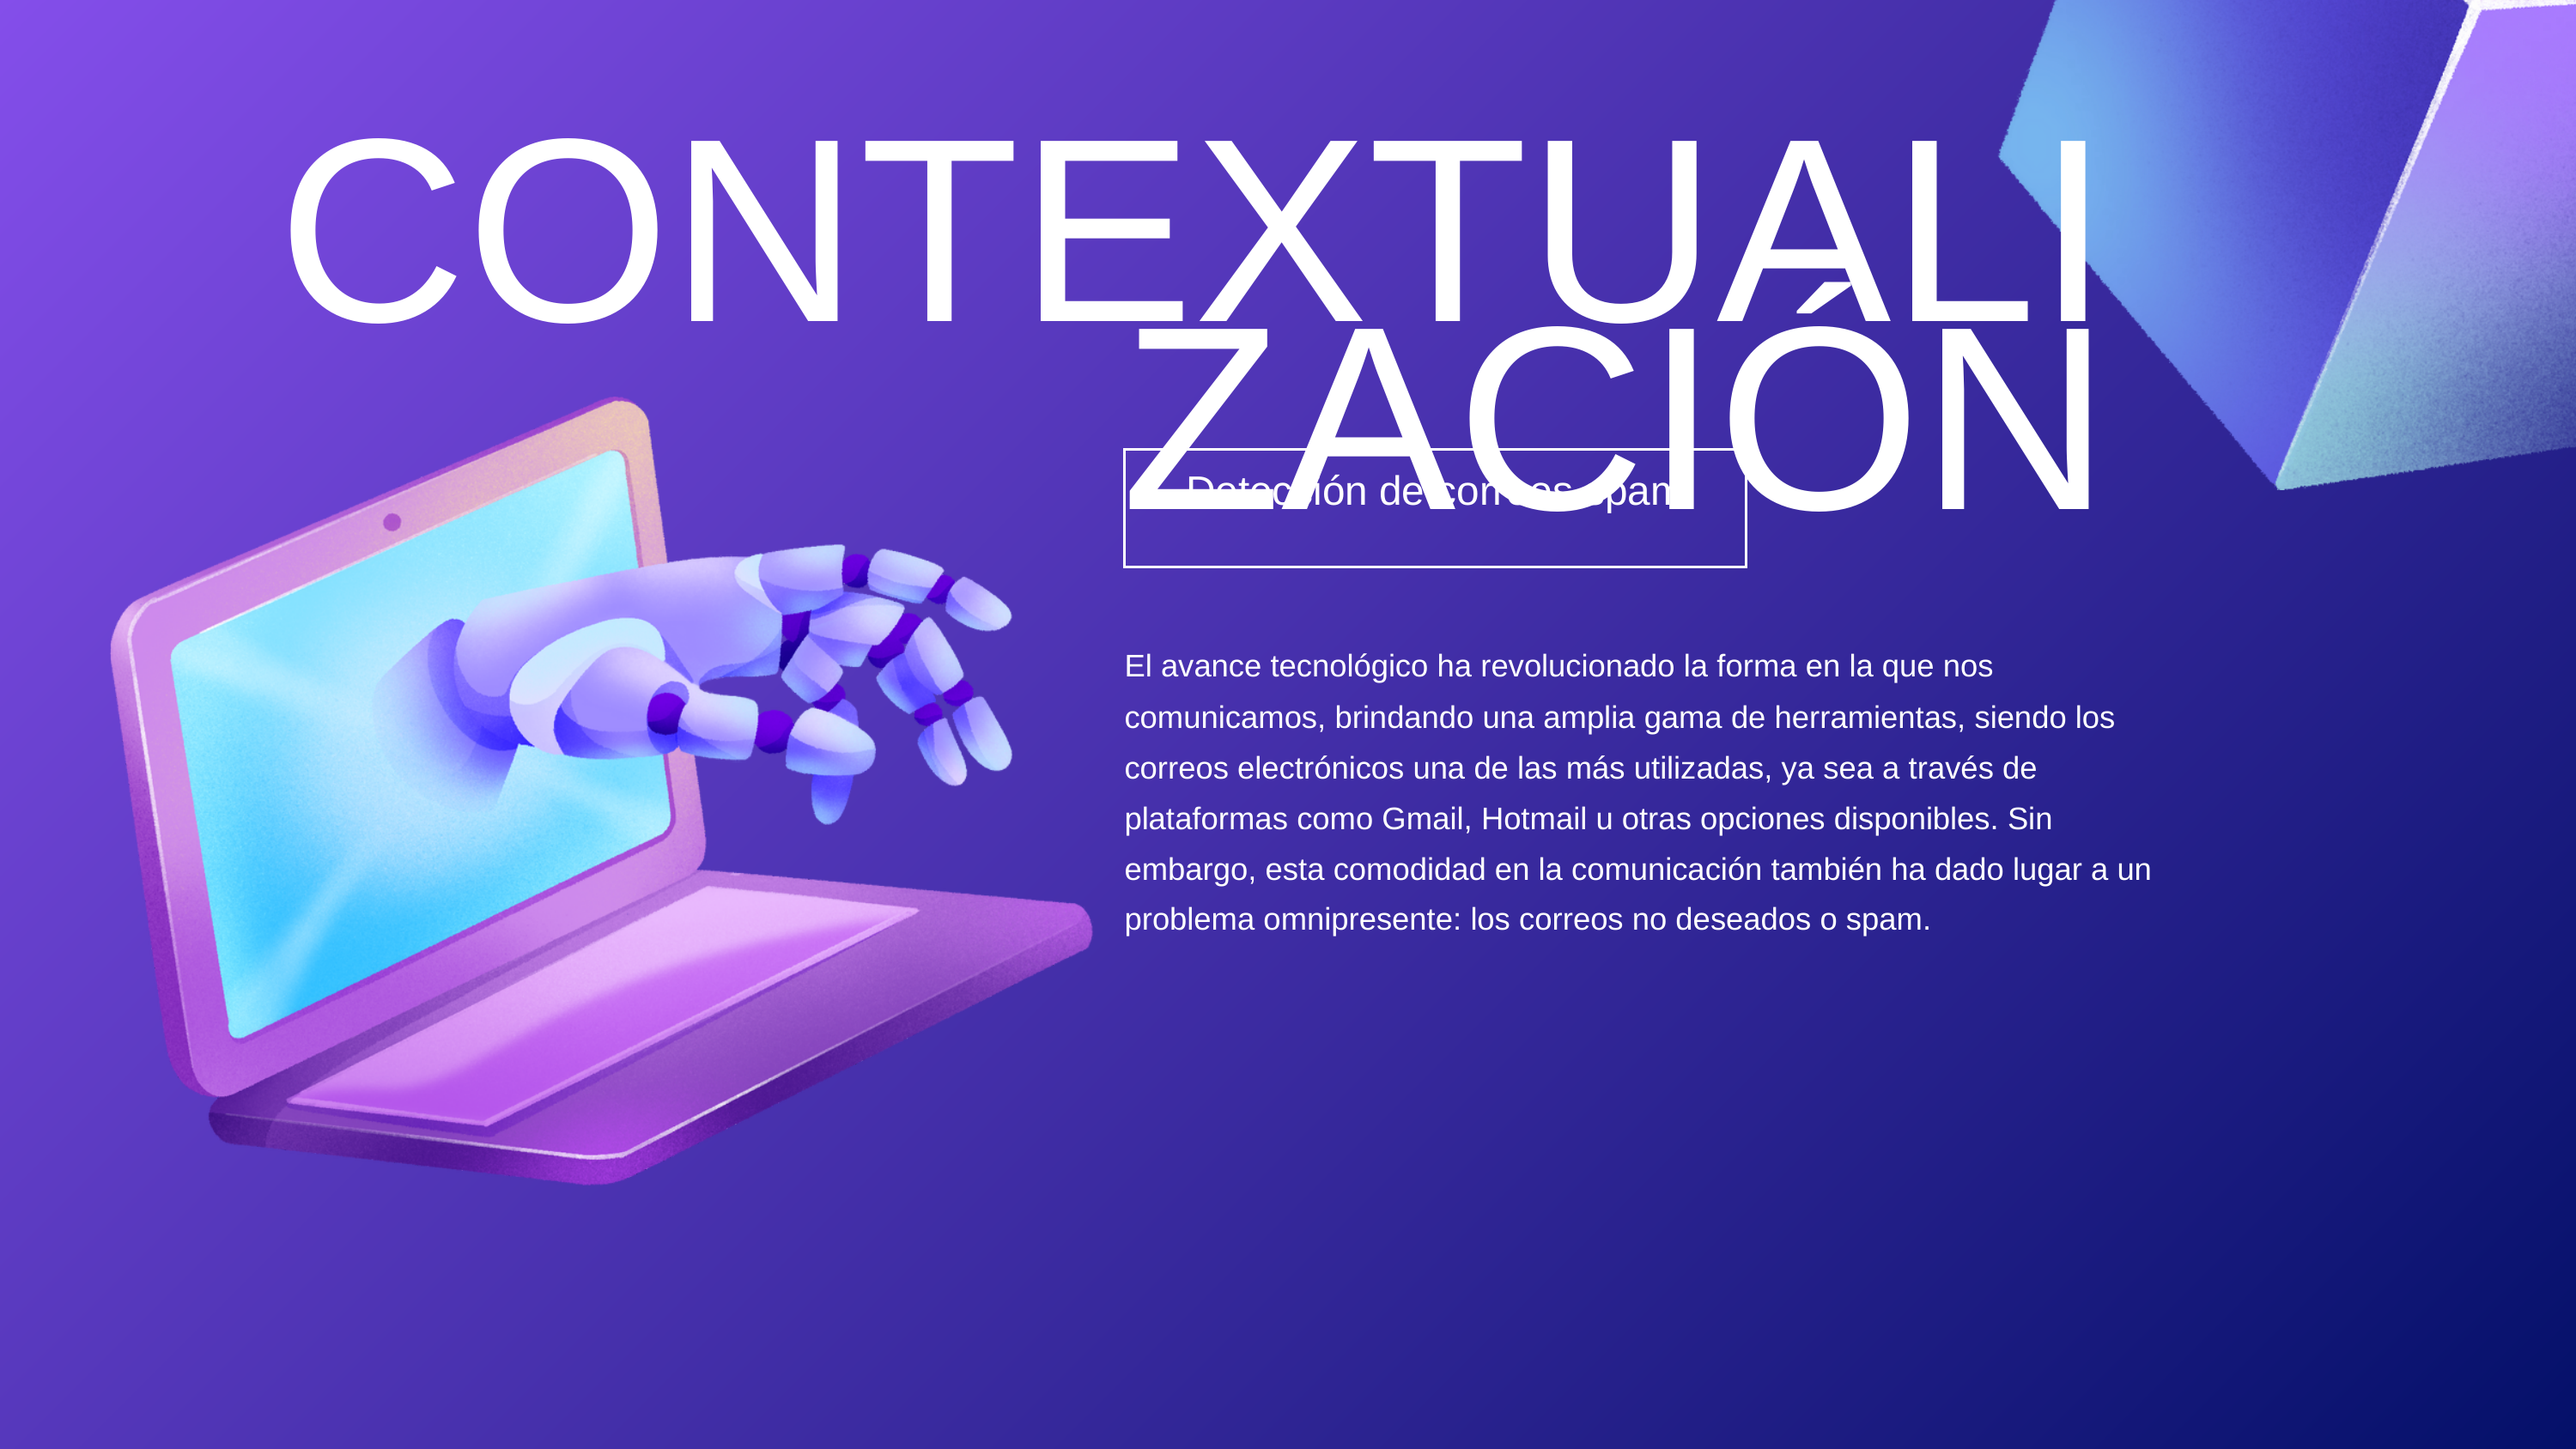

CONTEXTUALIZACIÓN

Detección de correos spam
El avance tecnológico ha revolucionado la forma en la que nos comunicamos, brindando una amplia gama de herramientas, siendo los correos electrónicos una de las más utilizadas, ya sea a través de plataformas como Gmail, Hotmail u otras opciones disponibles. Sin embargo, esta comodidad en la comunicación también ha dado lugar a un problema omnipresente: los correos no deseados o spam.